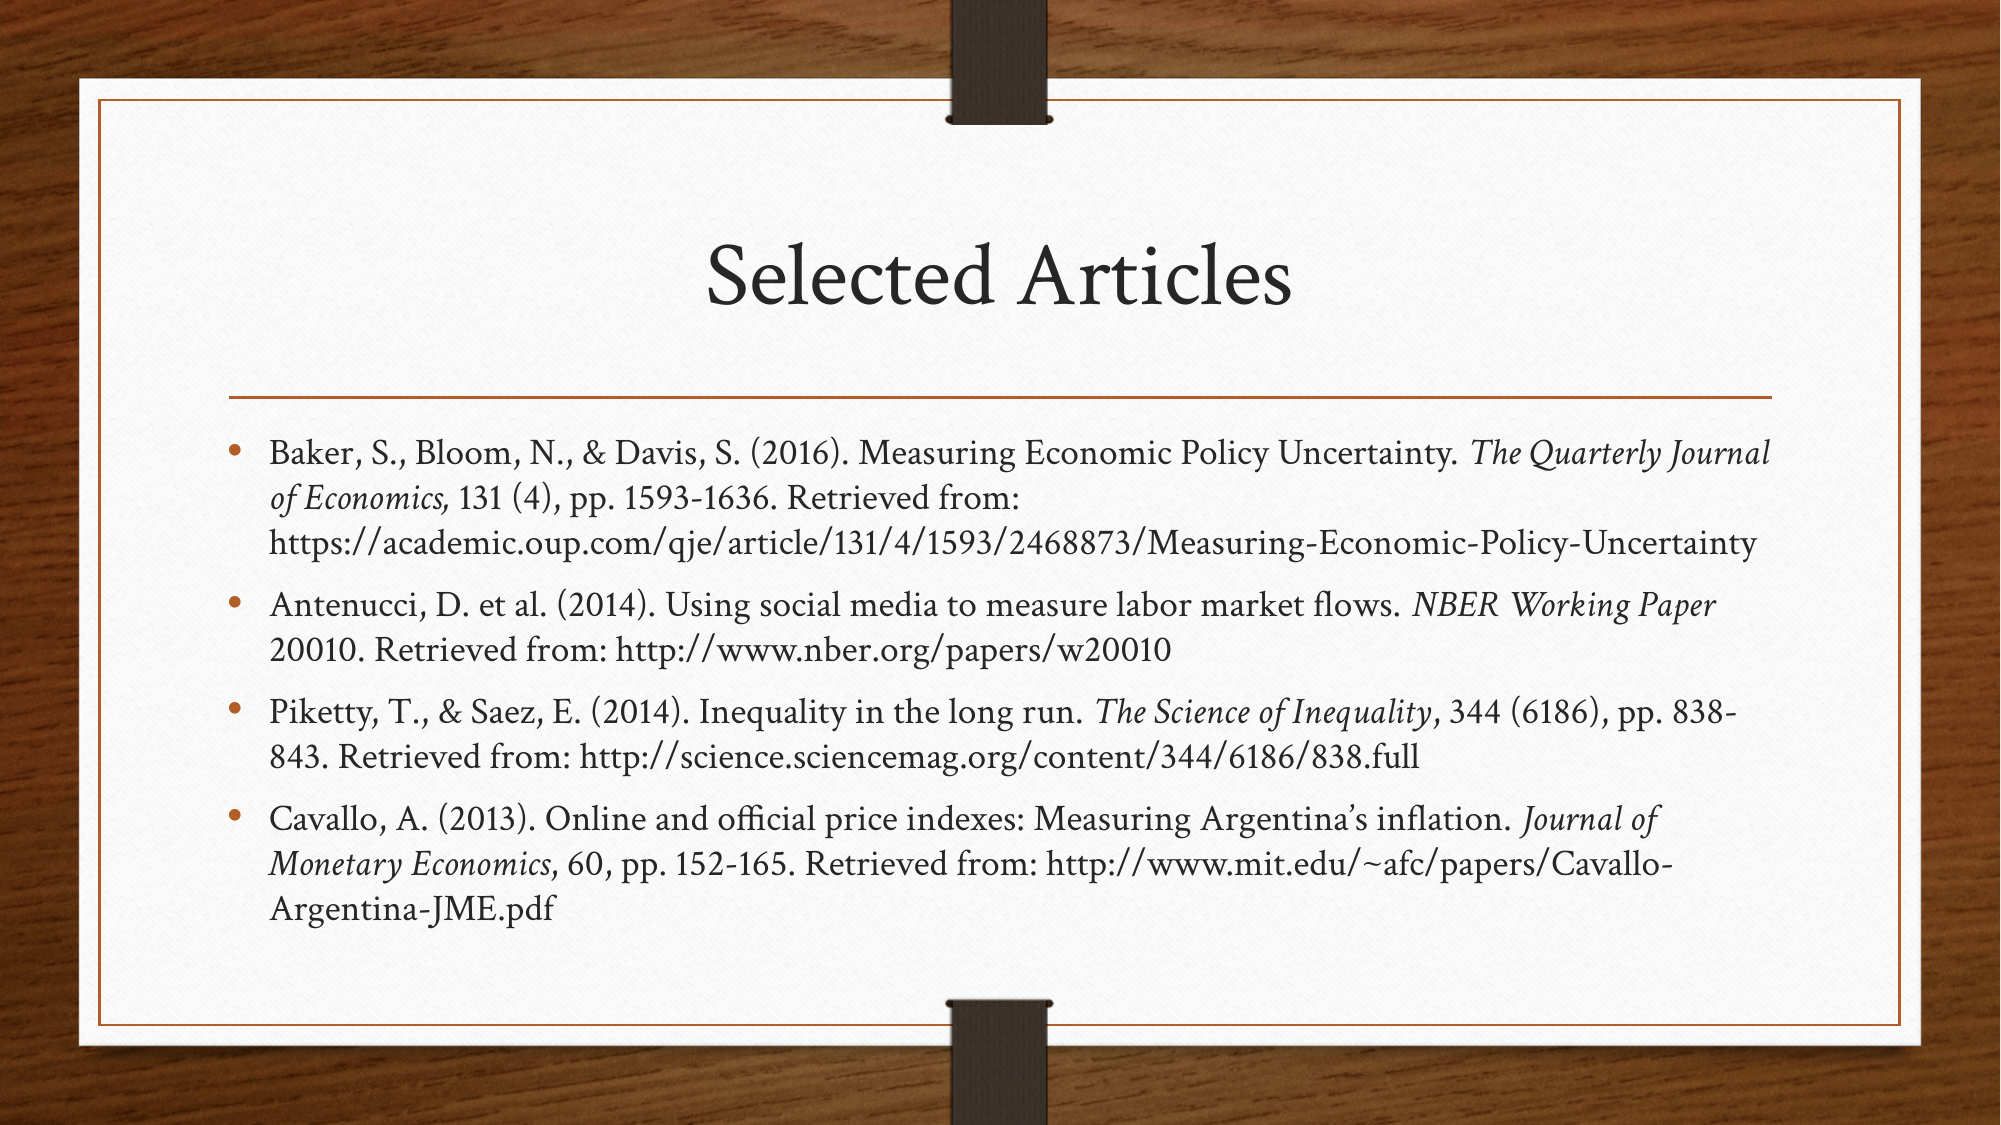

# Selected Articles
Baker, S., Bloom, N., & Davis, S. (2016). Measuring Economic Policy Uncertainty. The Quarterly Journal of Economics, 131 (4), pp. 1593-1636. Retrieved from: https://academic.oup.com/qje/article/131/4/1593/2468873/Measuring-Economic-Policy-Uncertainty
Antenucci, D. et al. (2014). Using social media to measure labor market flows. NBER Working Paper 20010. Retrieved from: http://www.nber.org/papers/w20010
Piketty, T., & Saez, E. (2014). Inequality in the long run. The Science of Inequality, 344 (6186), pp. 838-843. Retrieved from: http://science.sciencemag.org/content/344/6186/838.full
Cavallo, A. (2013). Online and official price indexes: Measuring Argentina’s inflation. Journal of Monetary Economics, 60, pp. 152-165. Retrieved from: http://www.mit.edu/~afc/papers/Cavallo-Argentina-JME.pdf